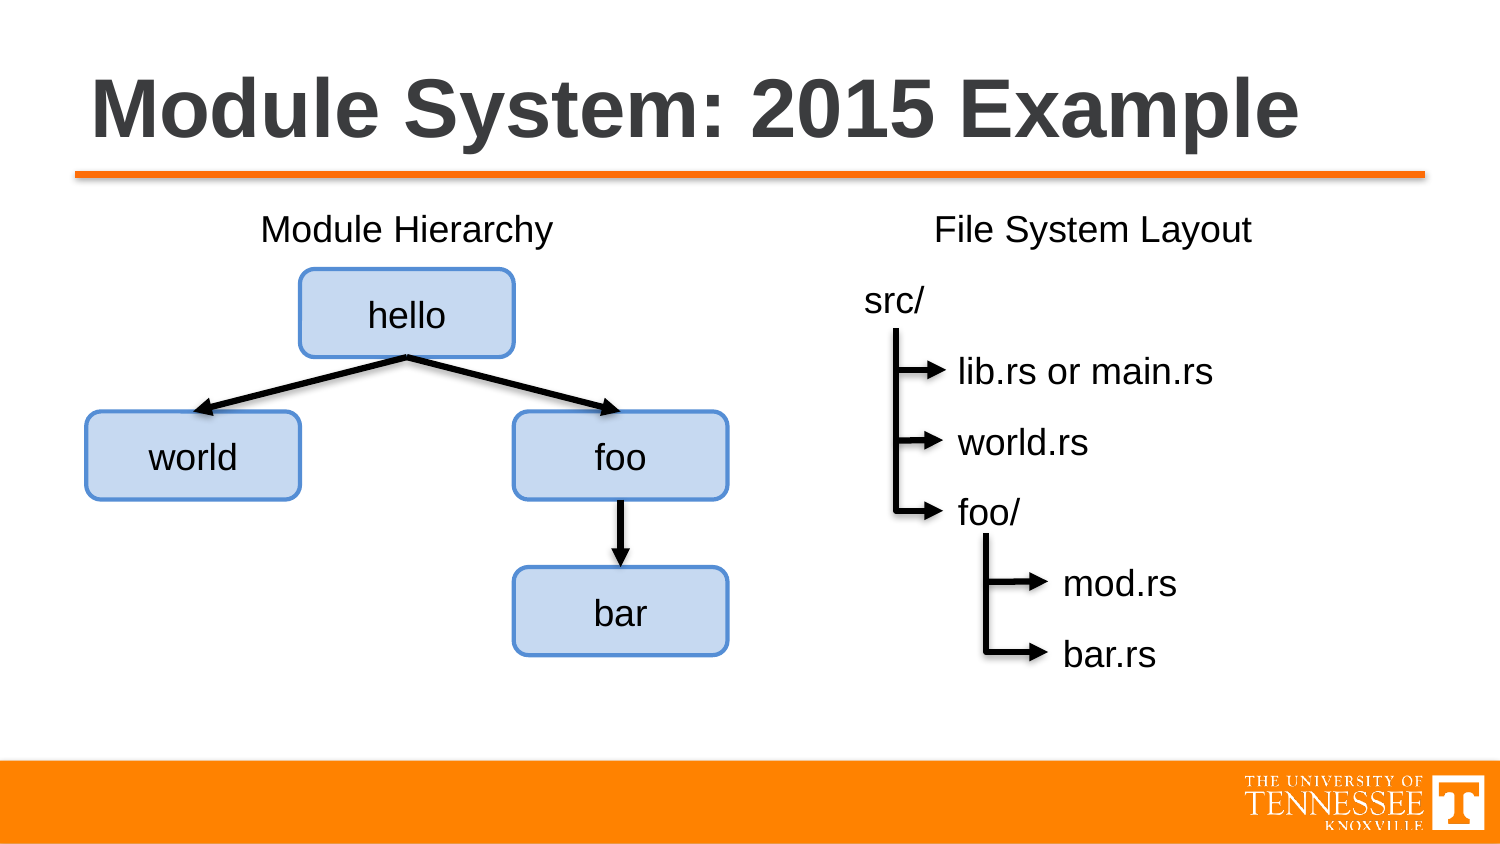

# Module System: 2015 Example
Module Hierarchy
File System Layout
src/
hello
lib.rs or main.rs
world.rs
world
foo
foo/
mod.rs
bar
bar.rs